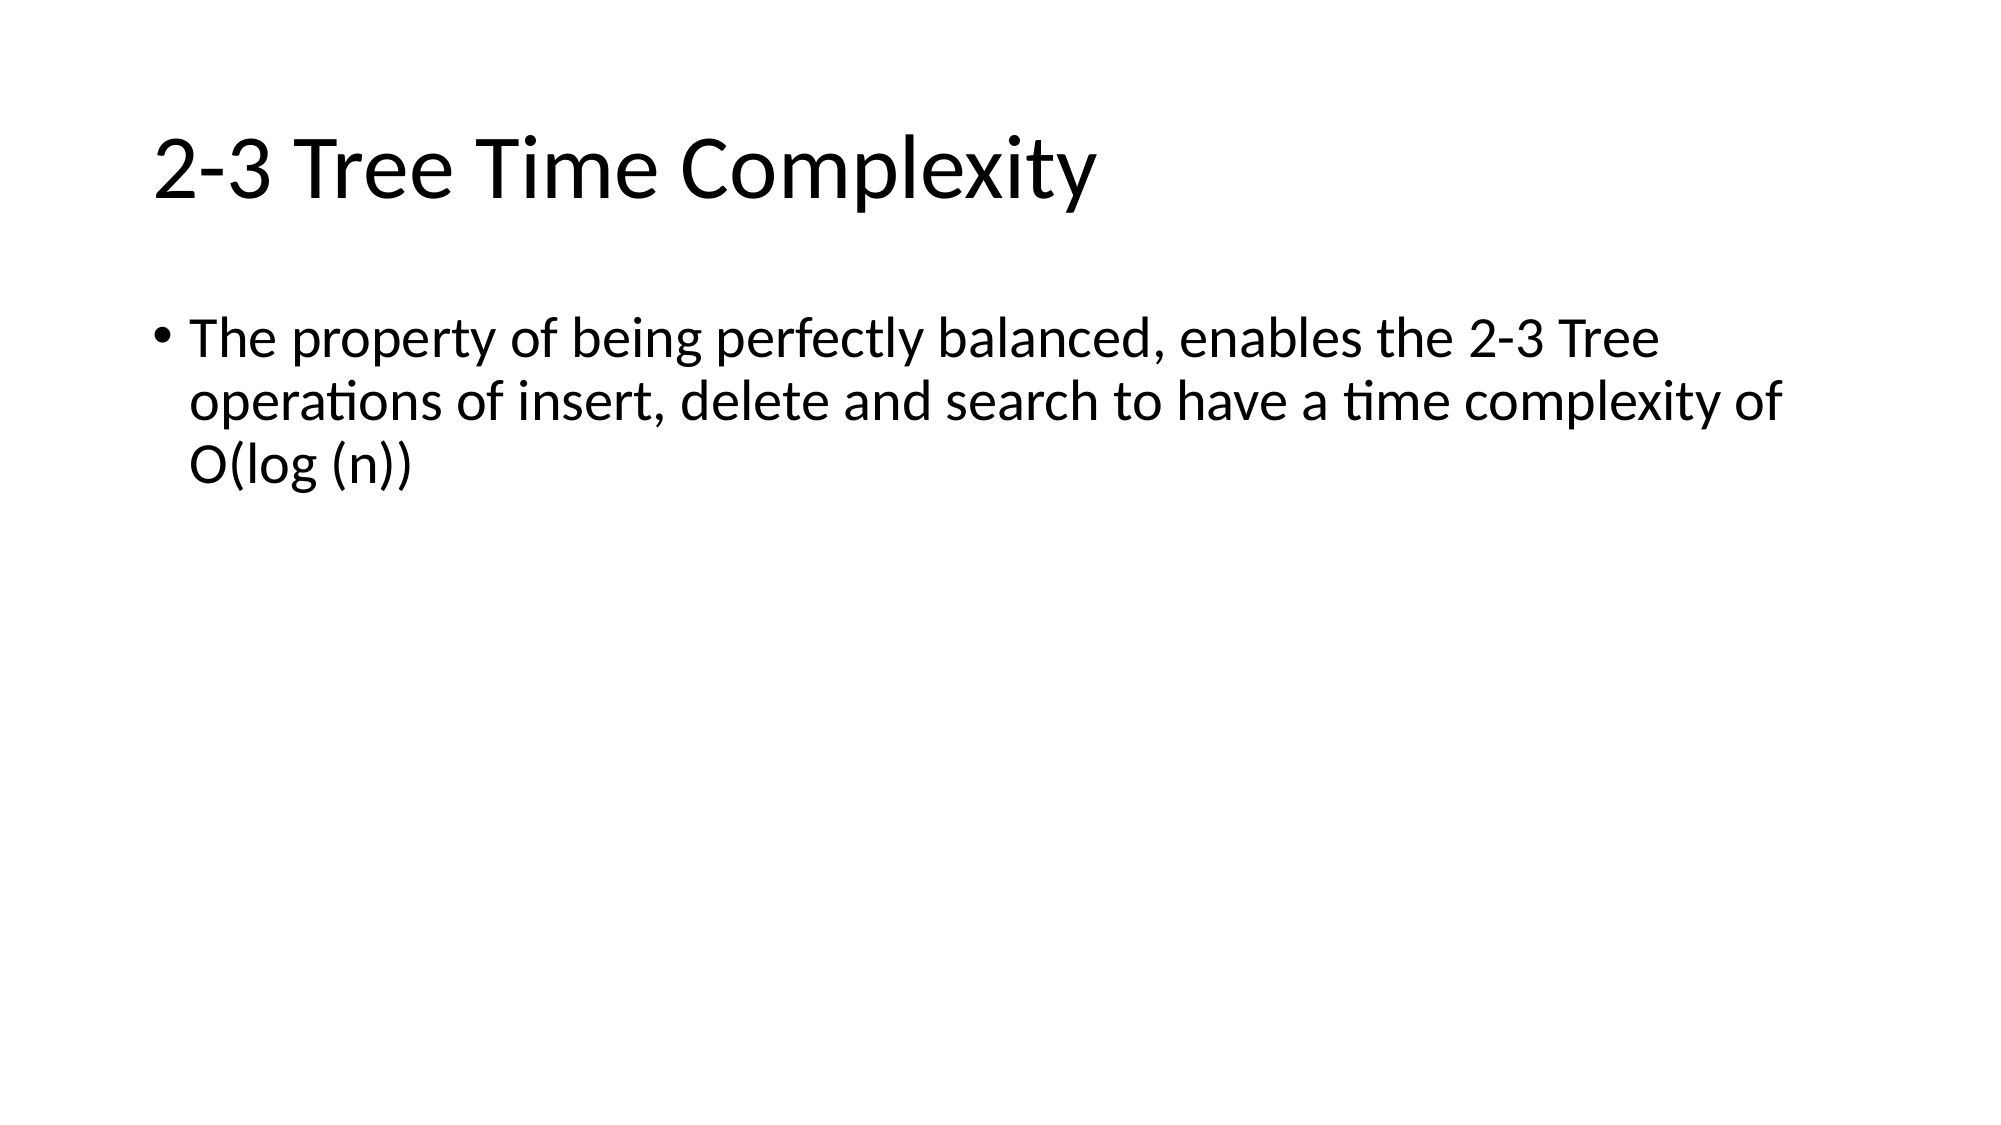

# 2-3 Tree Time Complexity
The property of being perfectly balanced, enables the 2-3 Tree operations of insert, delete and search to have a time complexity of O(log (n))